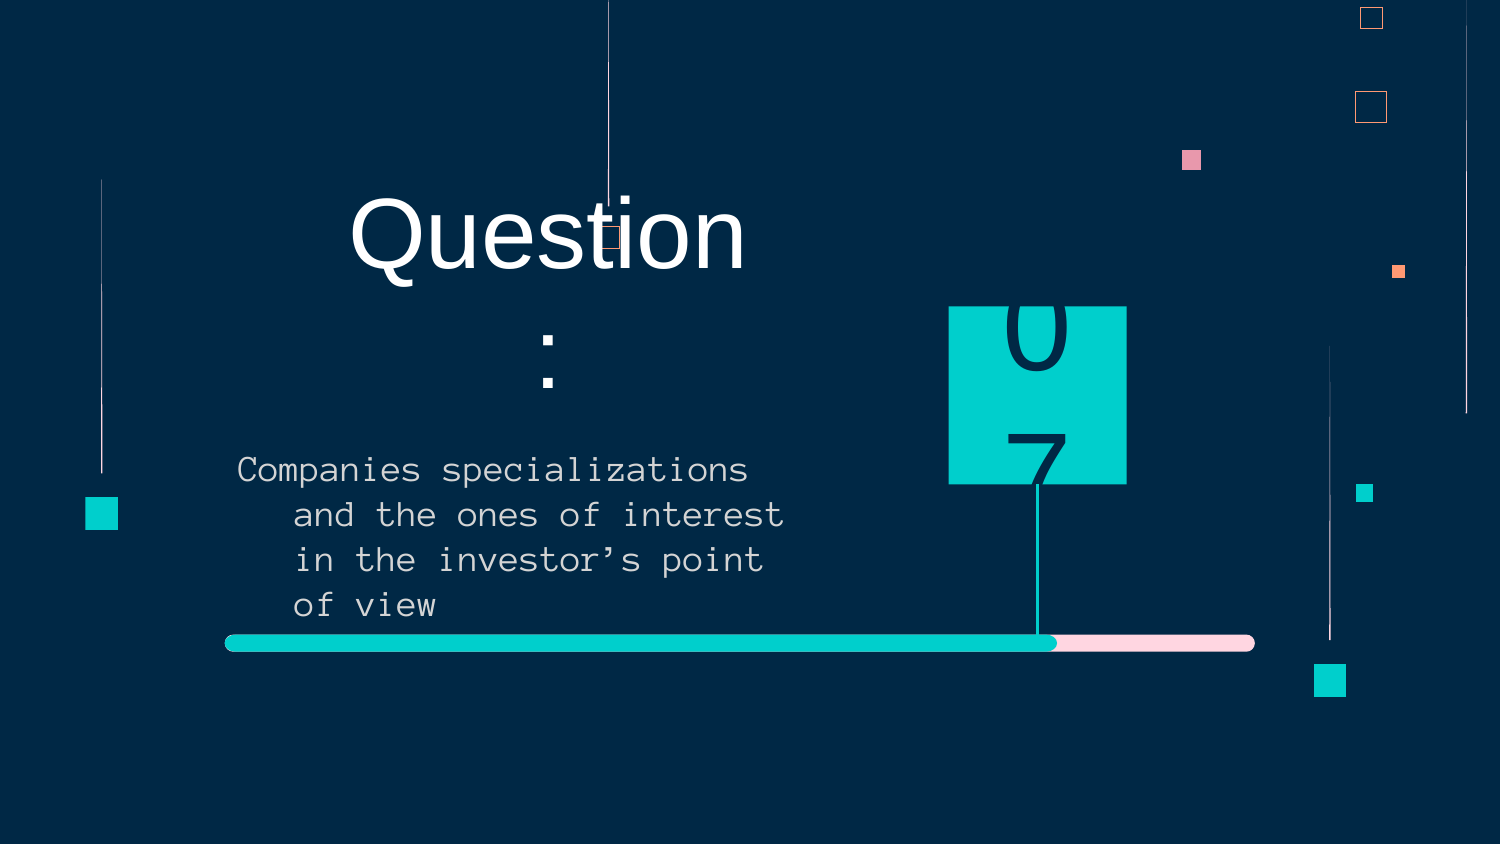

# Question:

07
Companies specializations and the ones of interest in the investor’s point of view